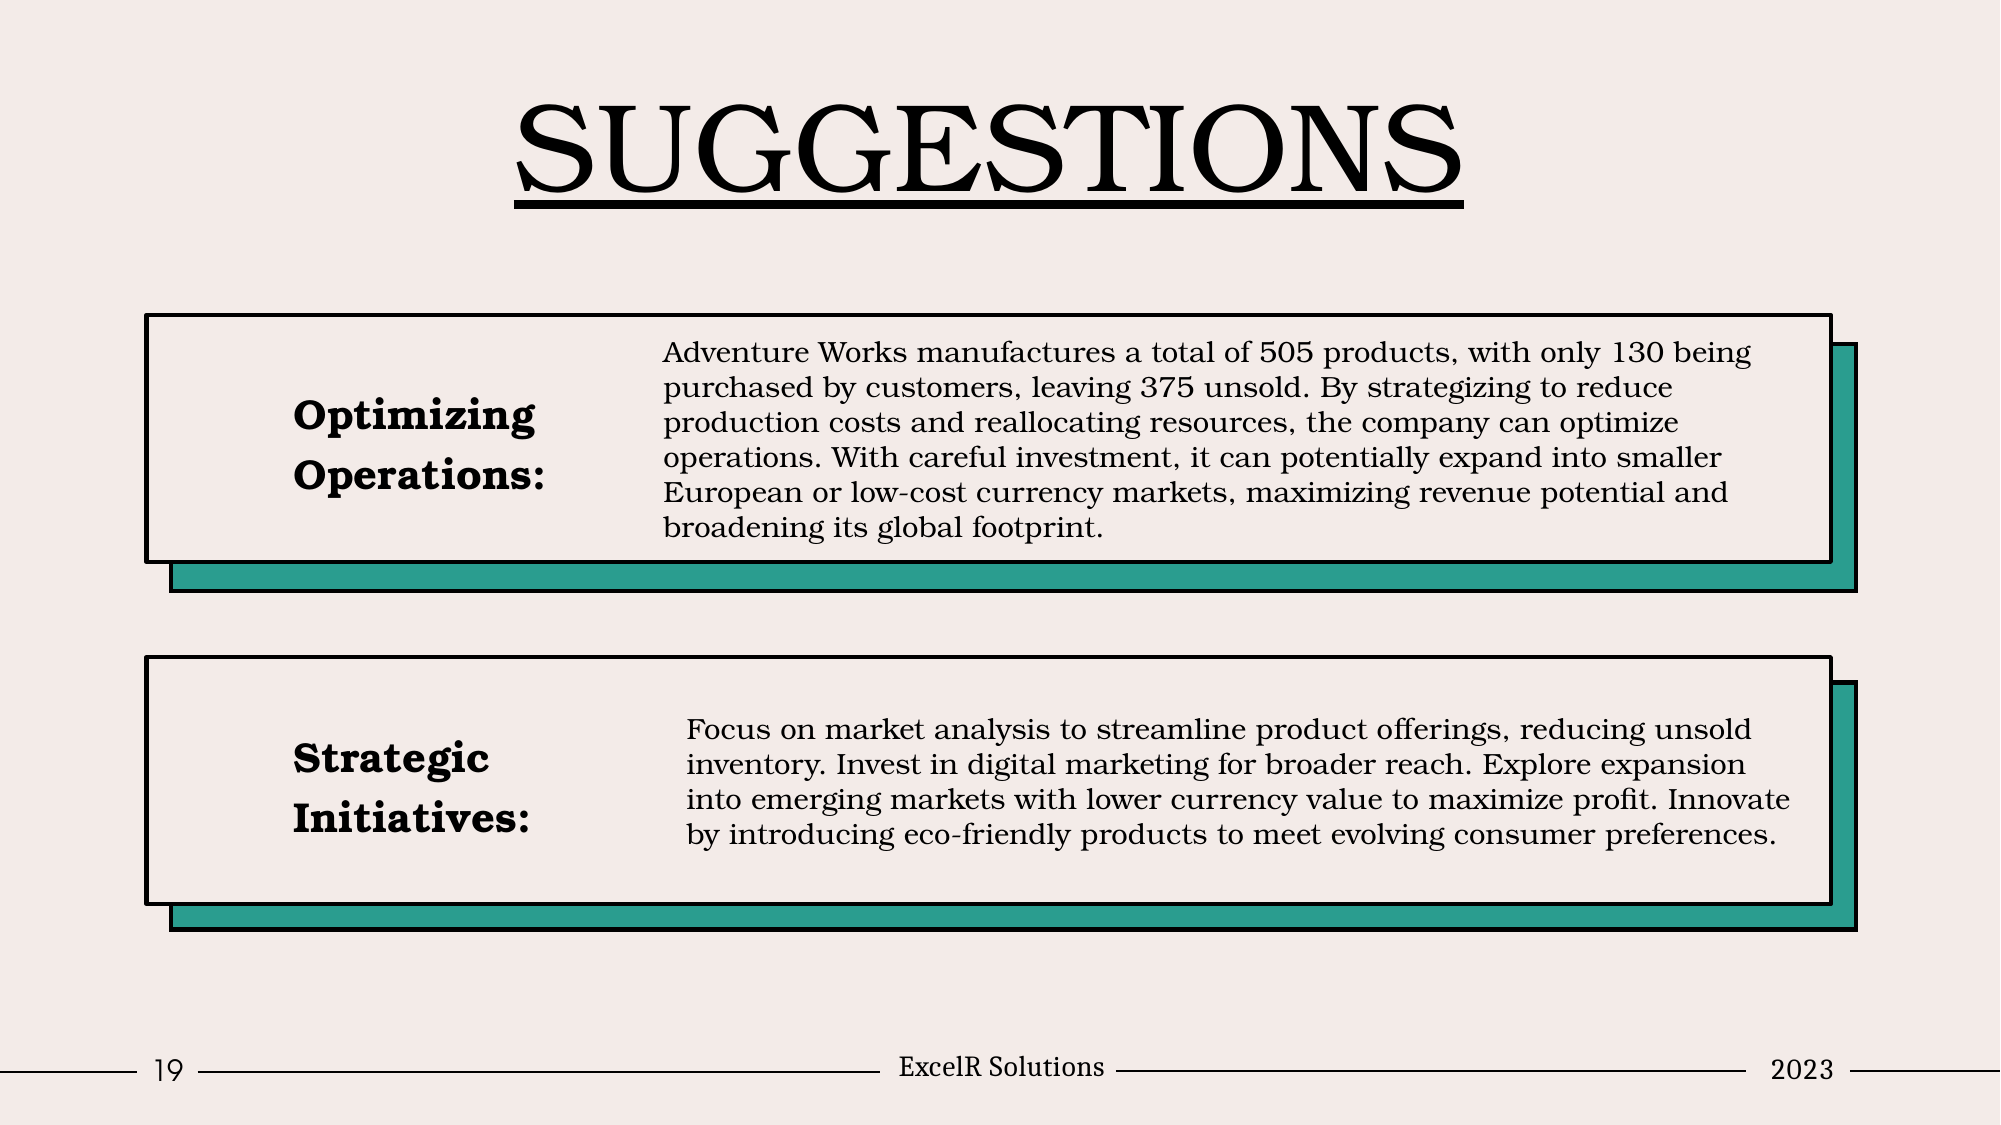

# SUGGESTIONS
Optimizing Operations:
Adventure Works manufactures a total of 505 products, with only 130 being purchased by customers, leaving 375 unsold. By strategizing to reduce production costs and reallocating resources, the company can optimize operations. With careful investment, it can potentially expand into smaller European or low-cost currency markets, maximizing revenue potential and broadening its global footprint.
Strategic
Initiatives:
Focus on market analysis to streamline product offerings, reducing unsold inventory. Invest in digital marketing for broader reach. Explore expansion into emerging markets with lower currency value to maximize profit. Innovate by introducing eco-friendly products to meet evolving consumer preferences.
ExcelR Solutions
2023
19